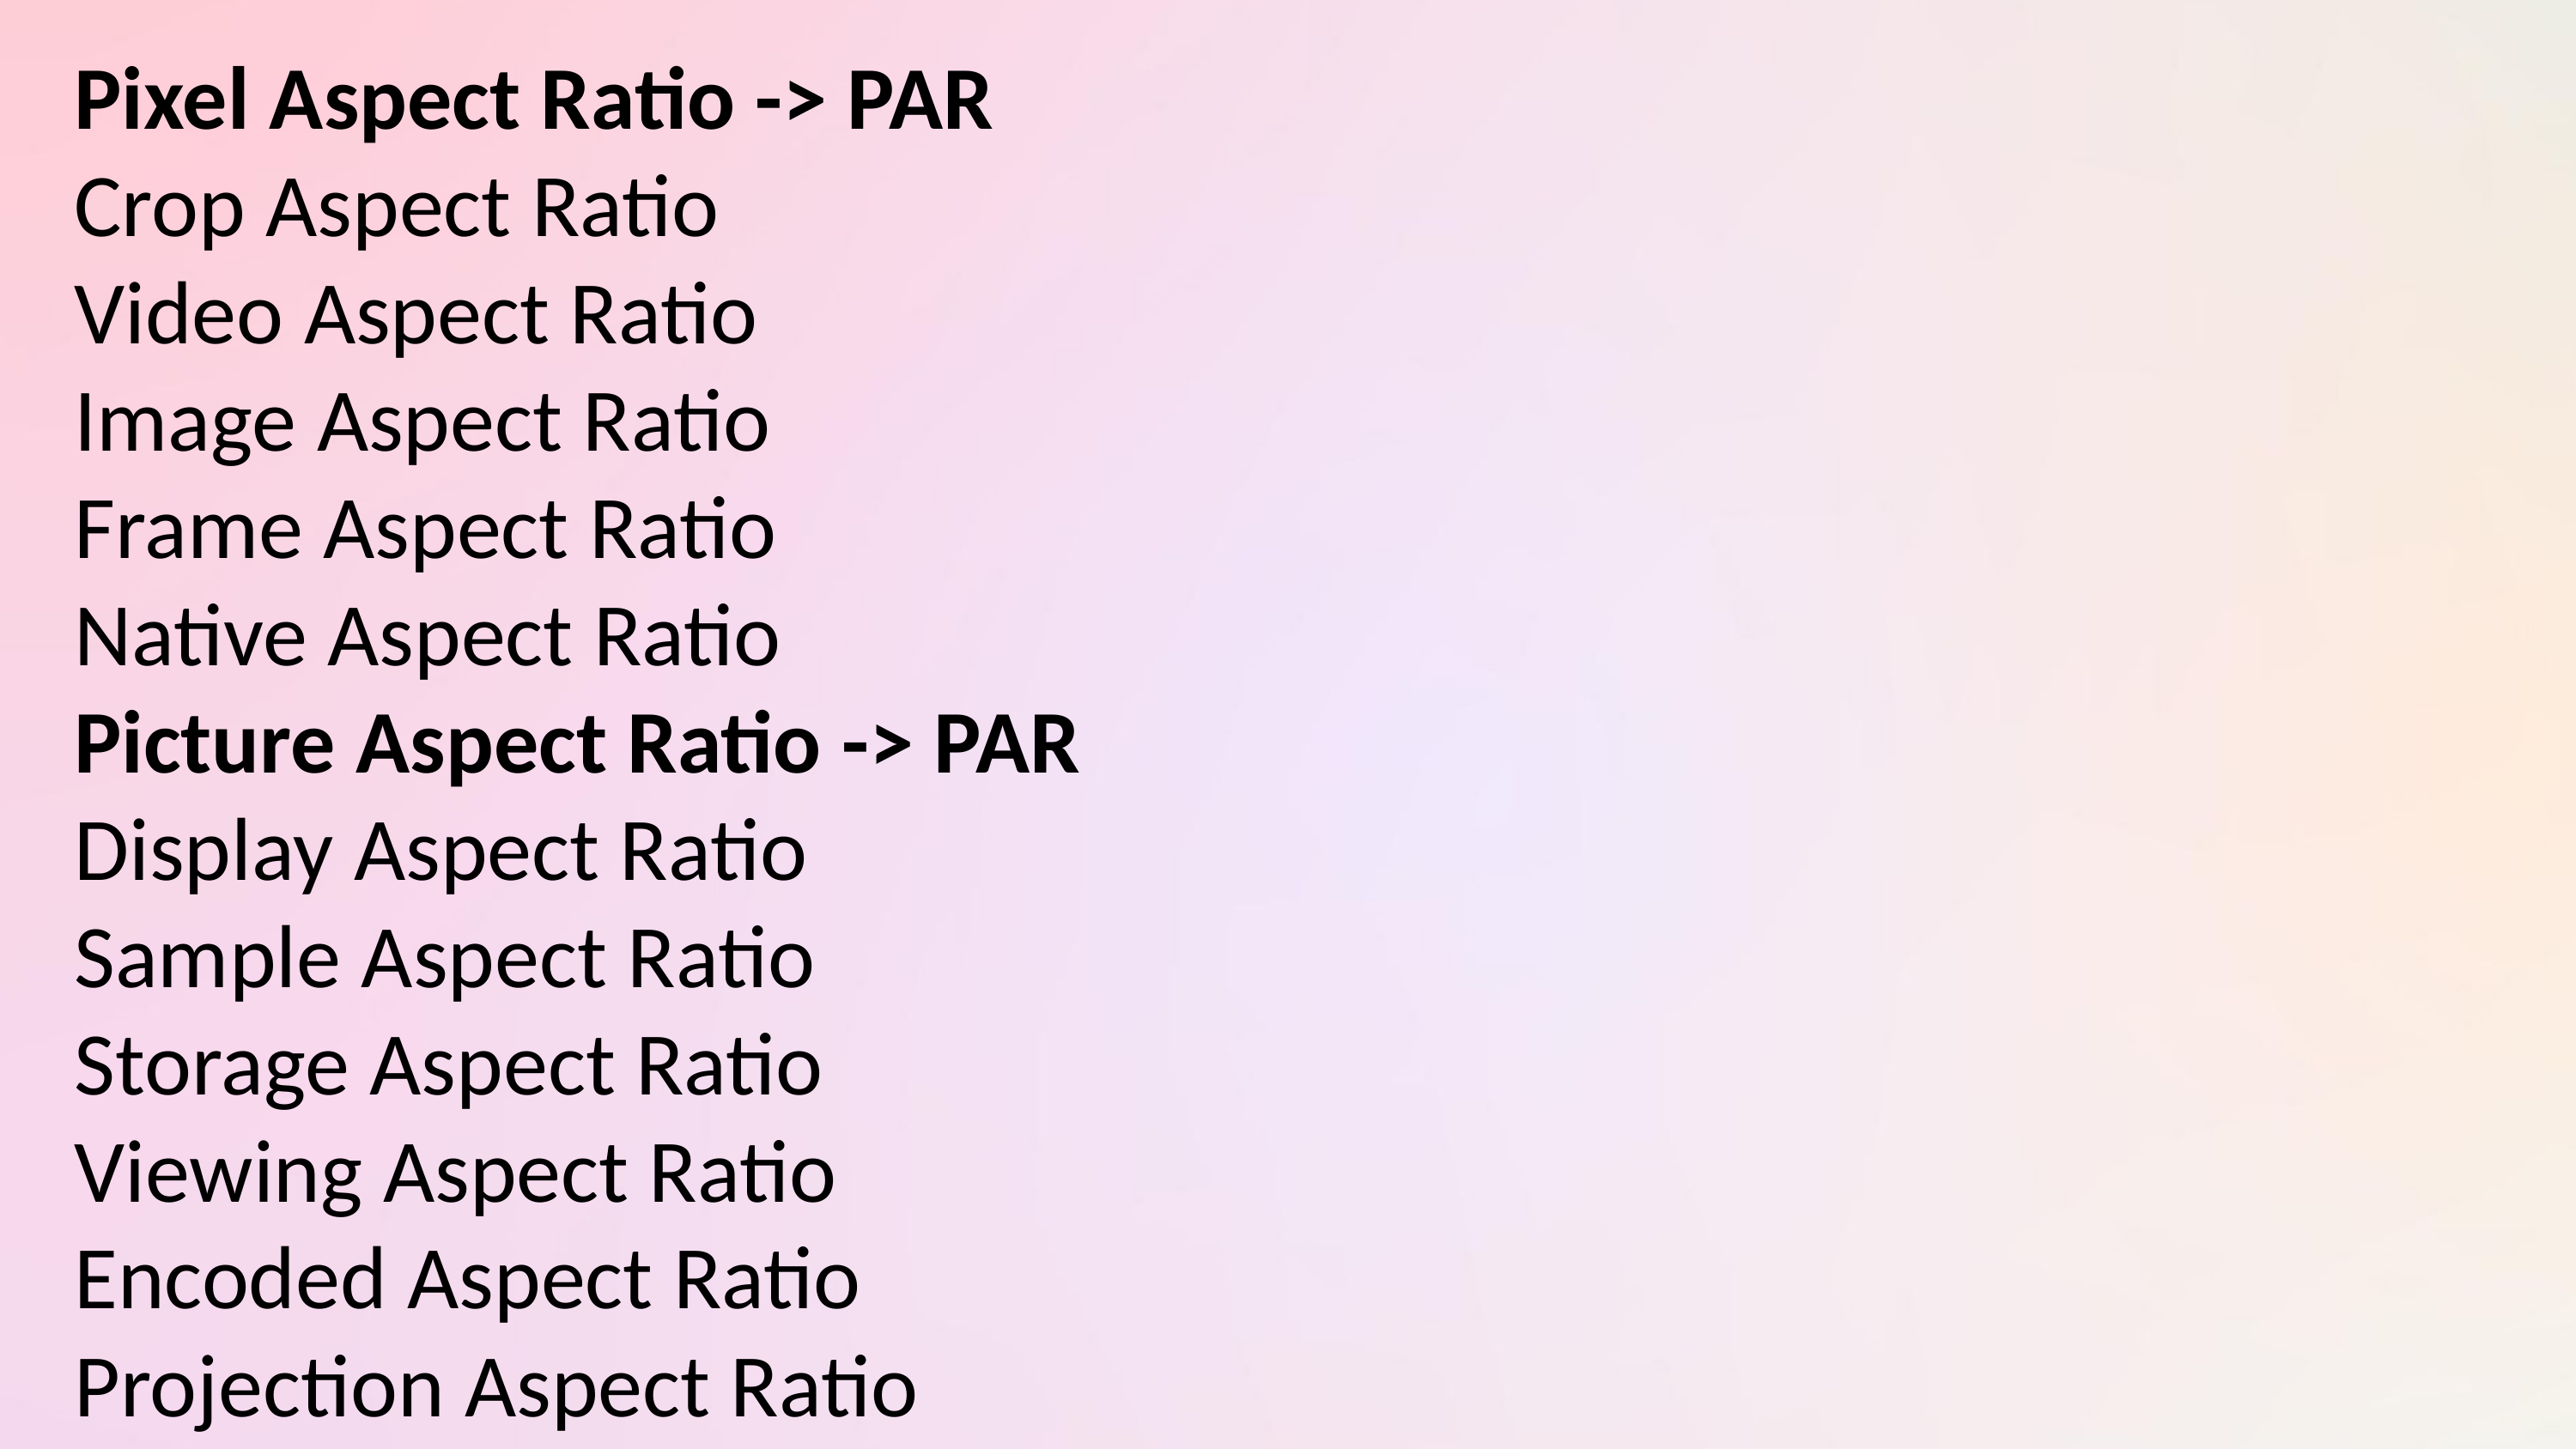

Pixel Aspect Ratio -> PAR
Crop Aspect Ratio
Video Aspect Ratio
Image Aspect Ratio
Frame Aspect Ratio
Native Aspect Ratio
Picture Aspect Ratio -> PAR
Display Aspect Ratio
Sample Aspect Ratio
Storage Aspect Ratio
Viewing Aspect Ratio
Encoded Aspect Ratio
Projection Aspect Ratio